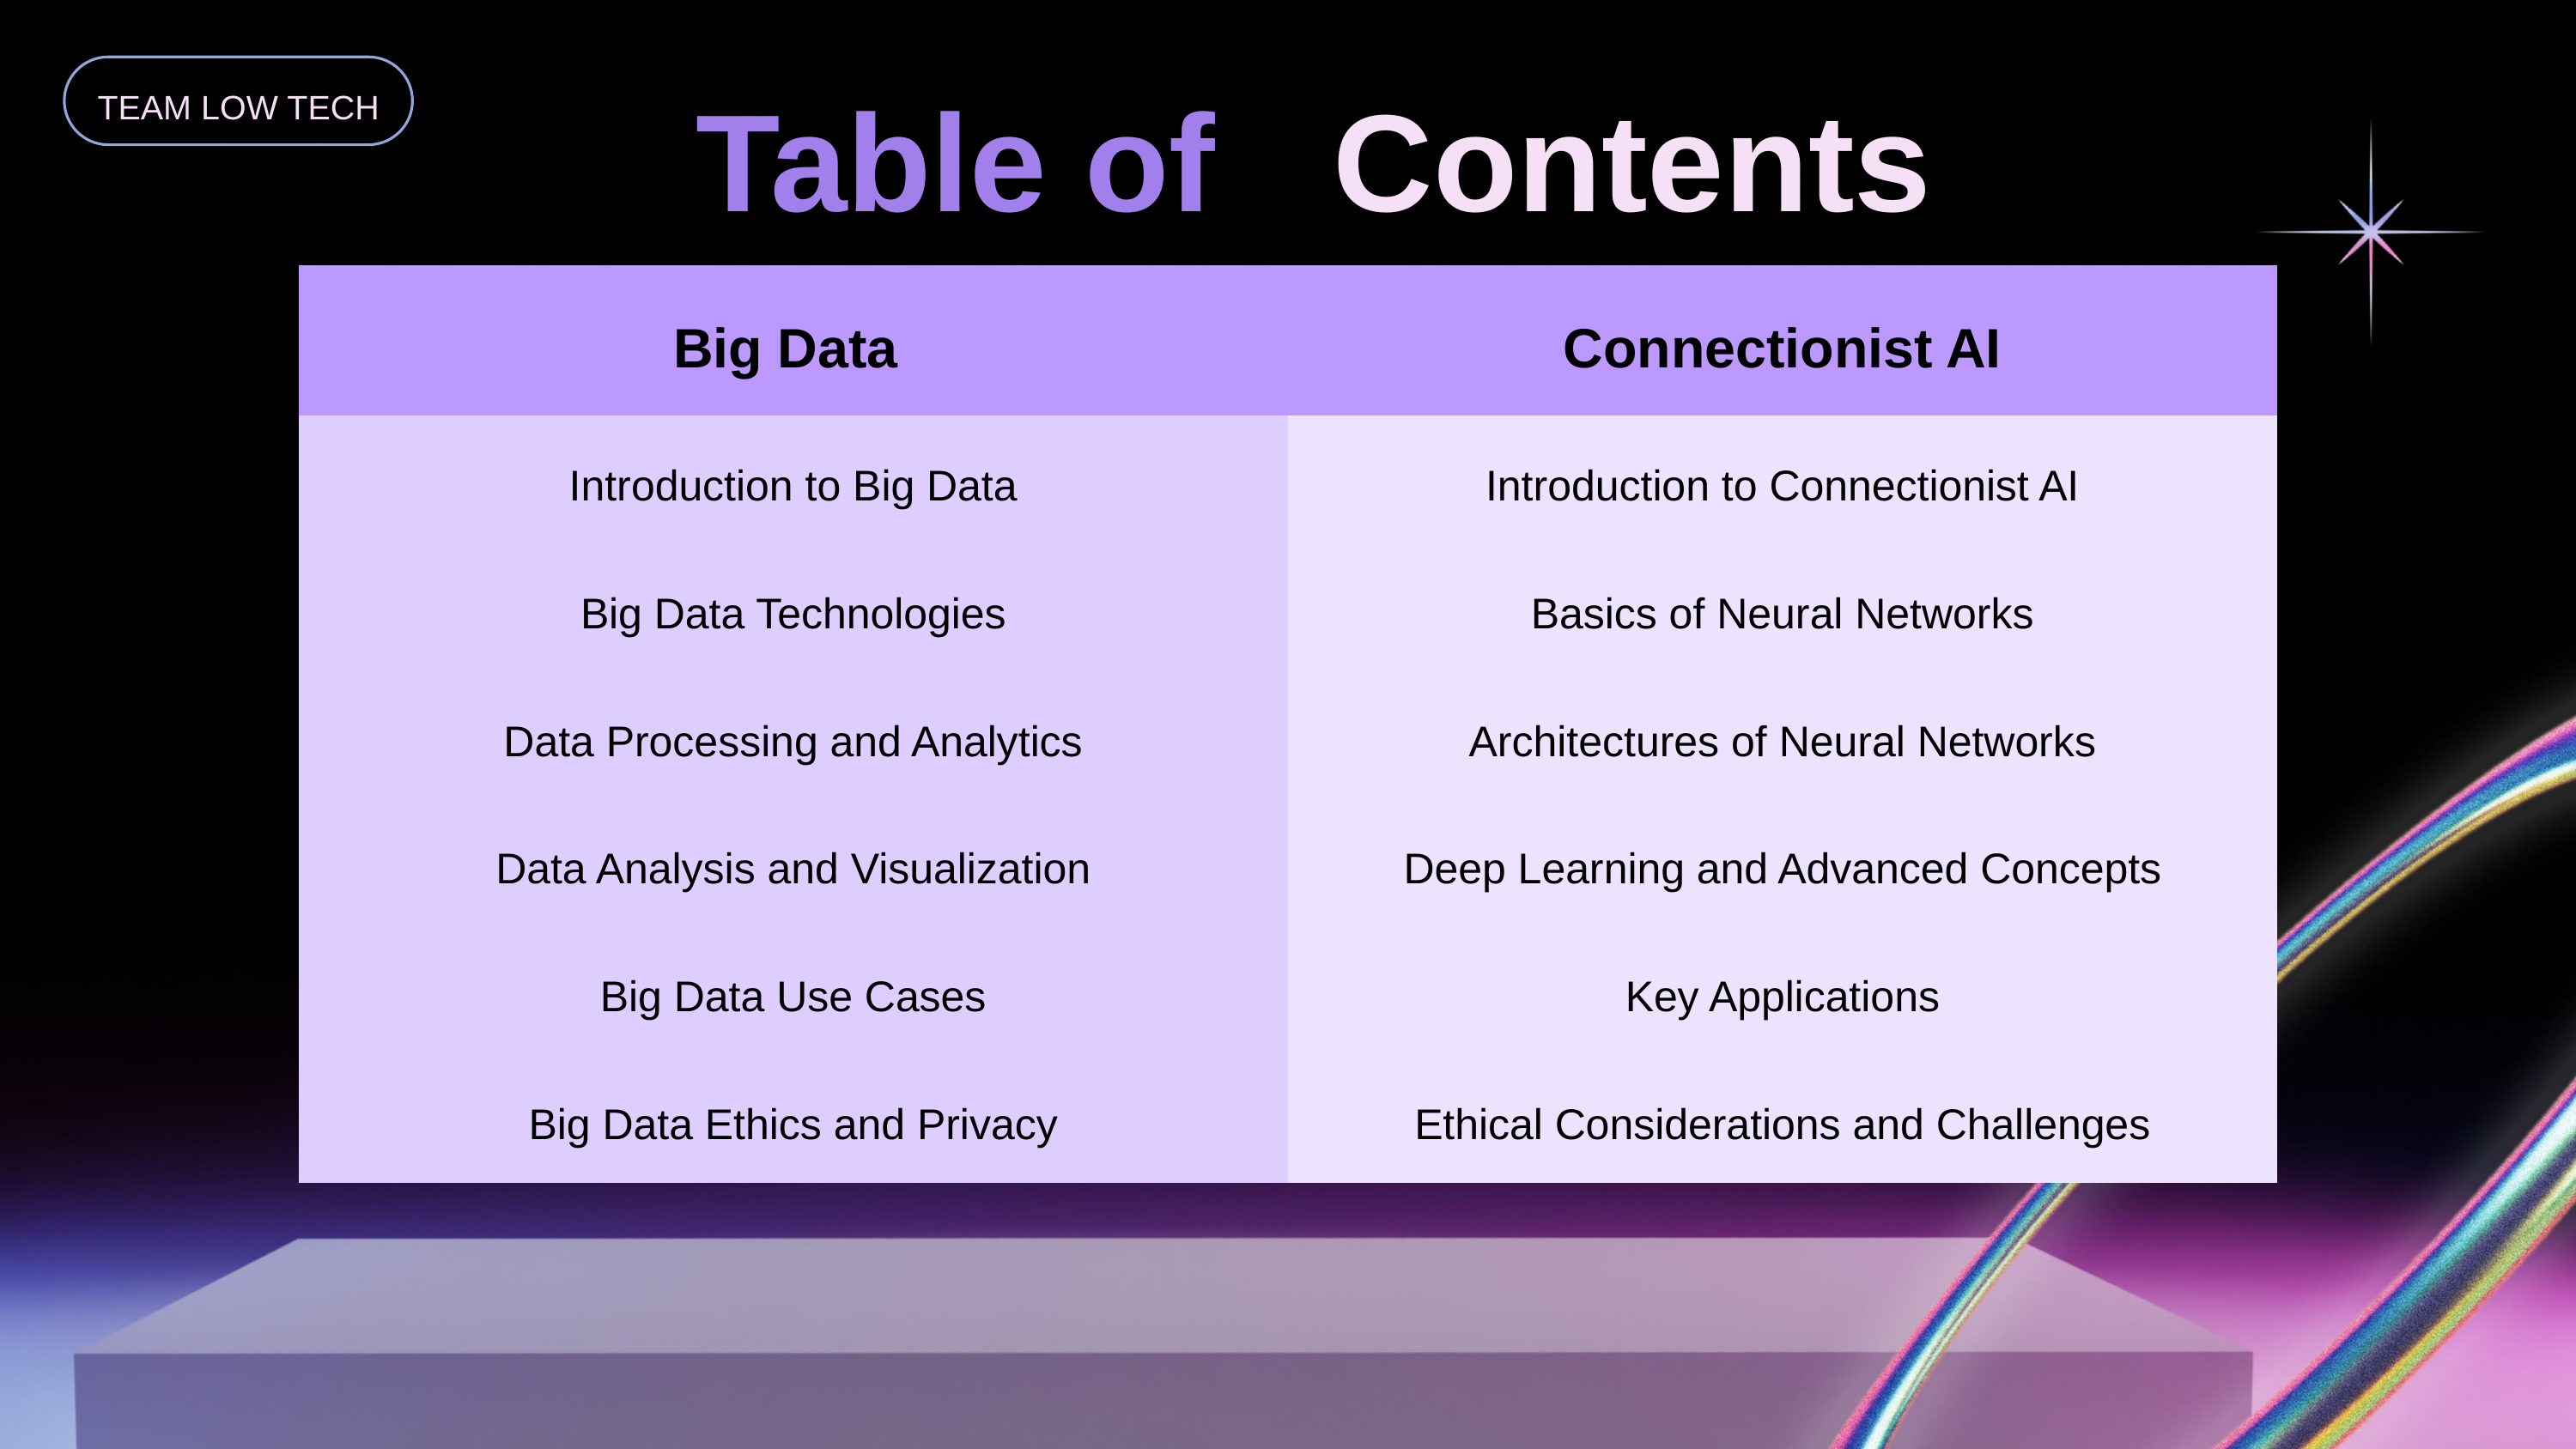

TEAM LOW TECH
Table of
Contents

| Big Data | Connectionist AI |
| --- | --- |
| Introduction to Big Data | Introduction to Connectionist AI |
| Big Data Technologies | Basics of Neural Networks |
| Data Processing and Analytics | Architectures of Neural Networks |
| Data Analysis and Visualization | Deep Learning and Advanced Concepts |
| Big Data Use Cases | Key Applications |
| Big Data Ethics and Privacy | Ethical Considerations and Challenges |